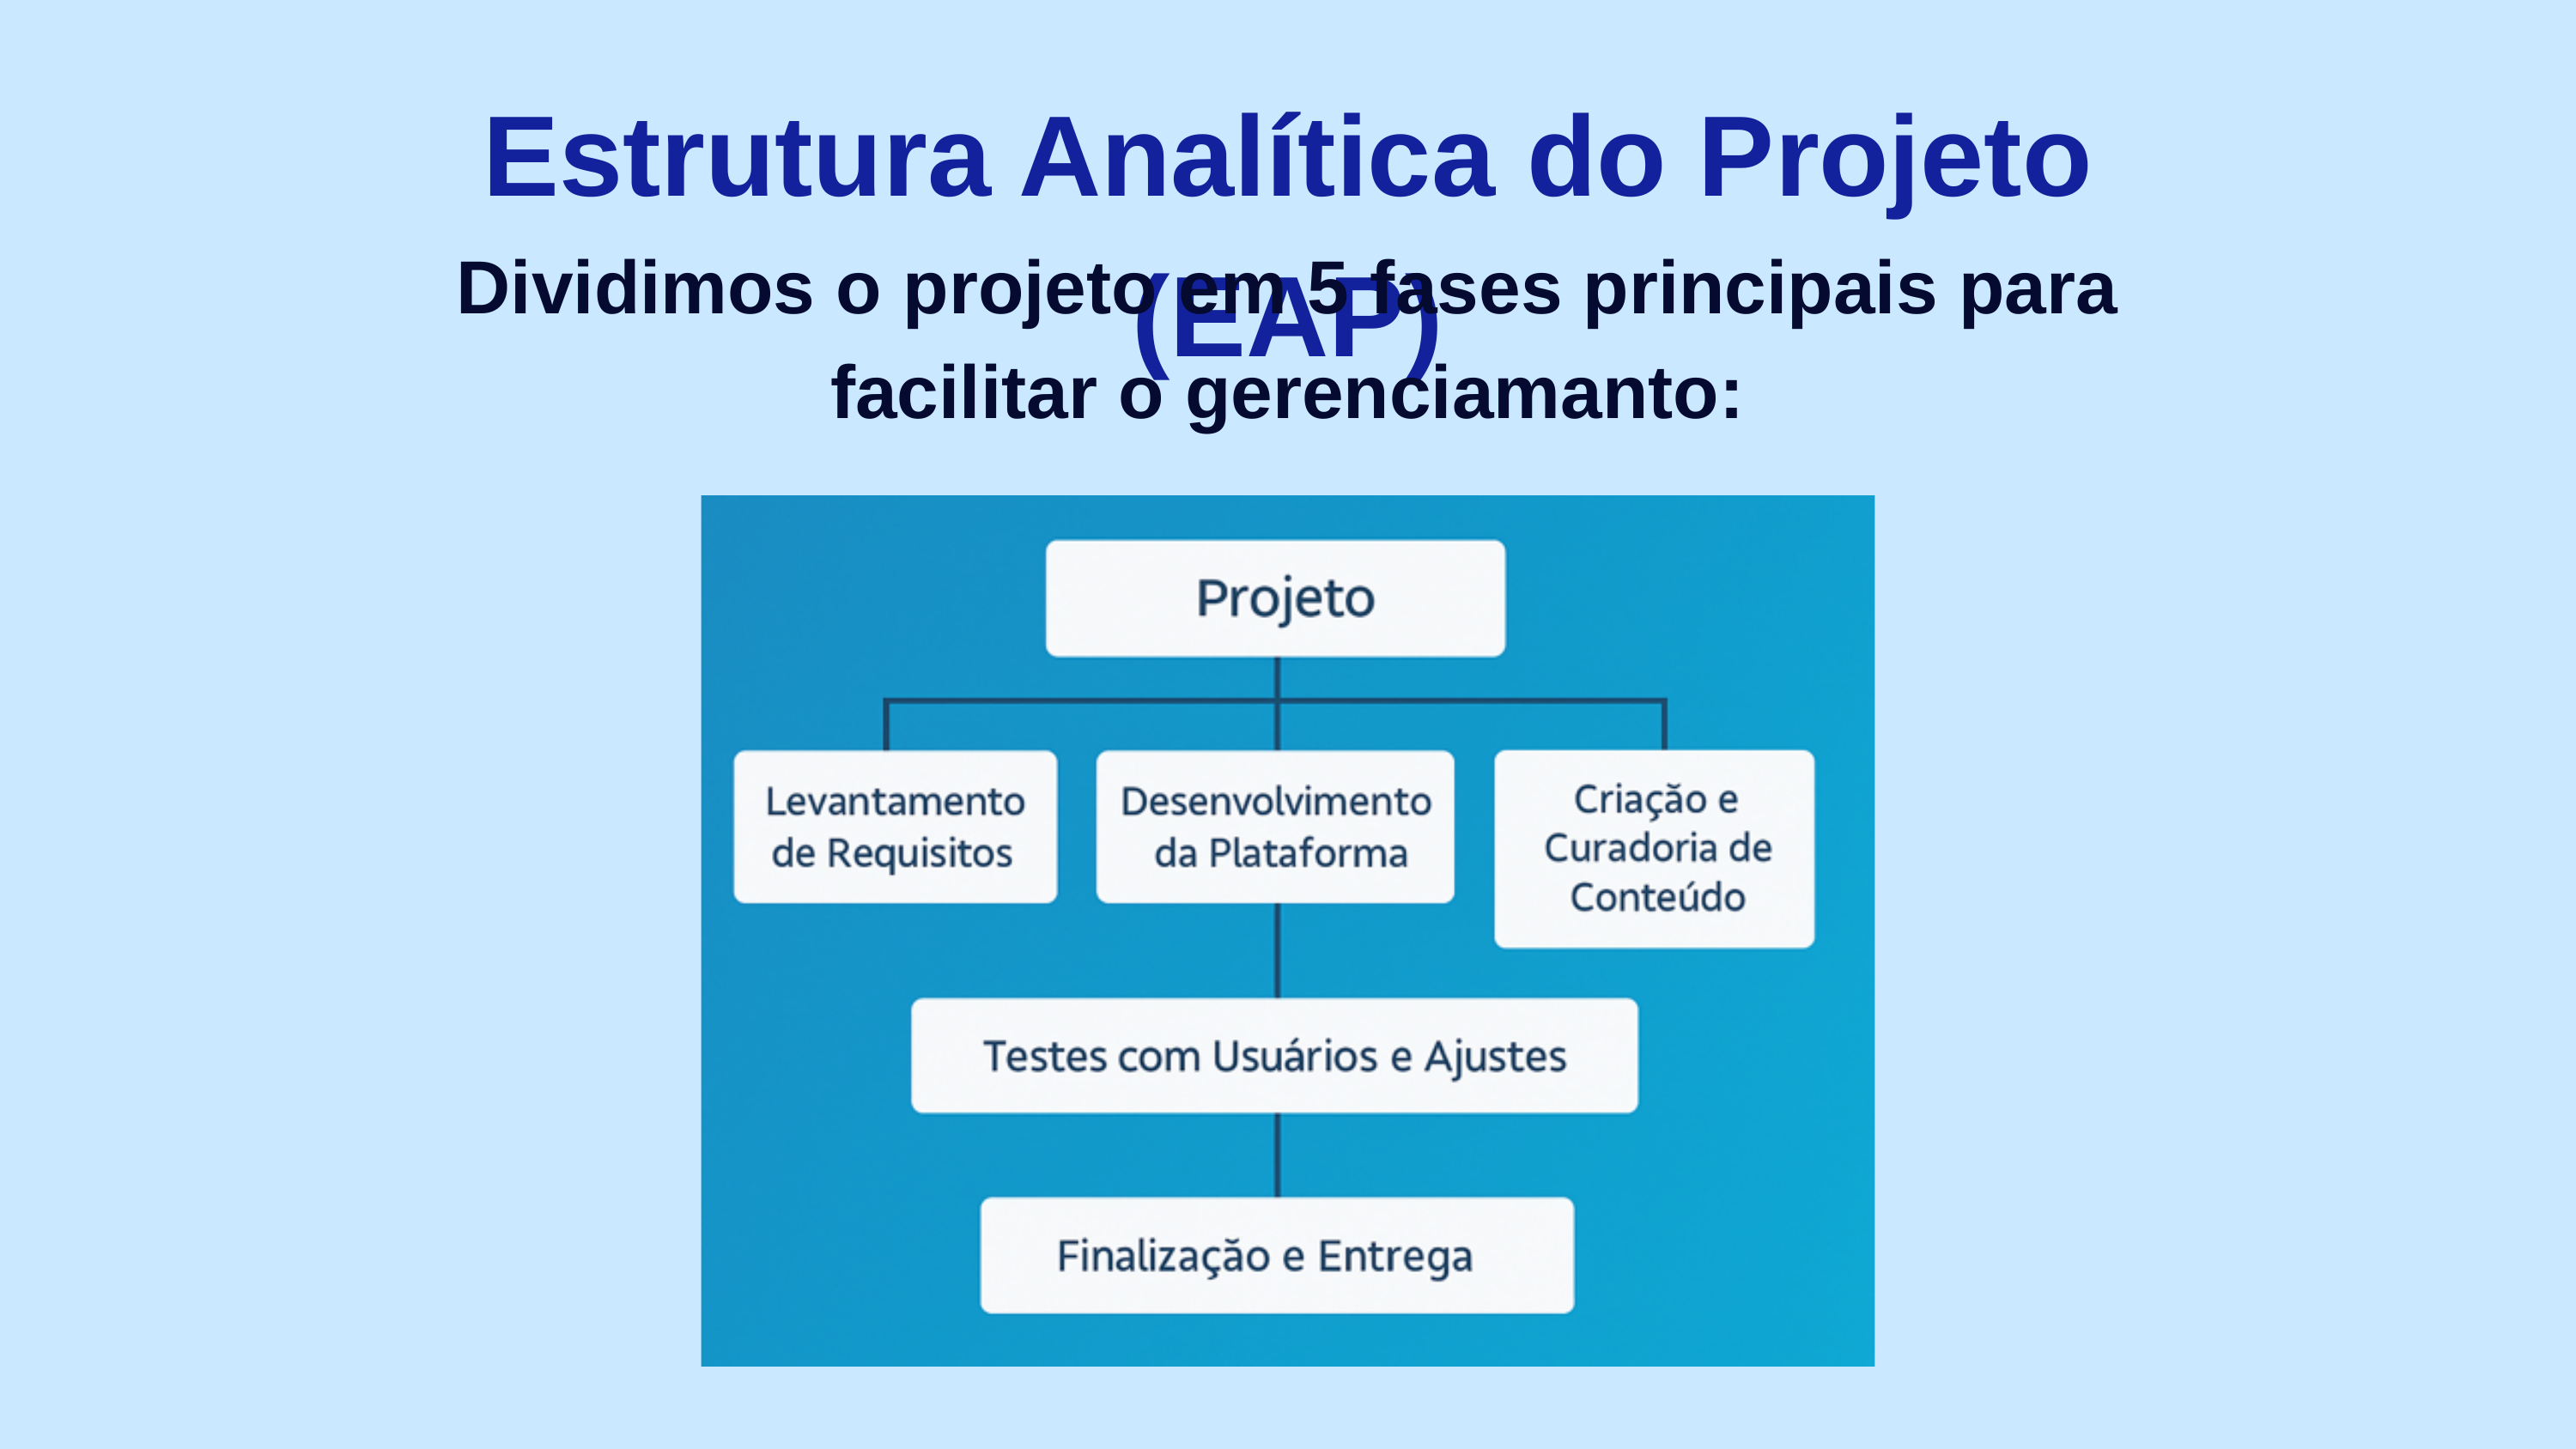

Estrutura Analítica do Projeto (EAP)
Dividimos o projeto em 5 fases principais para facilitar o gerenciamanto: